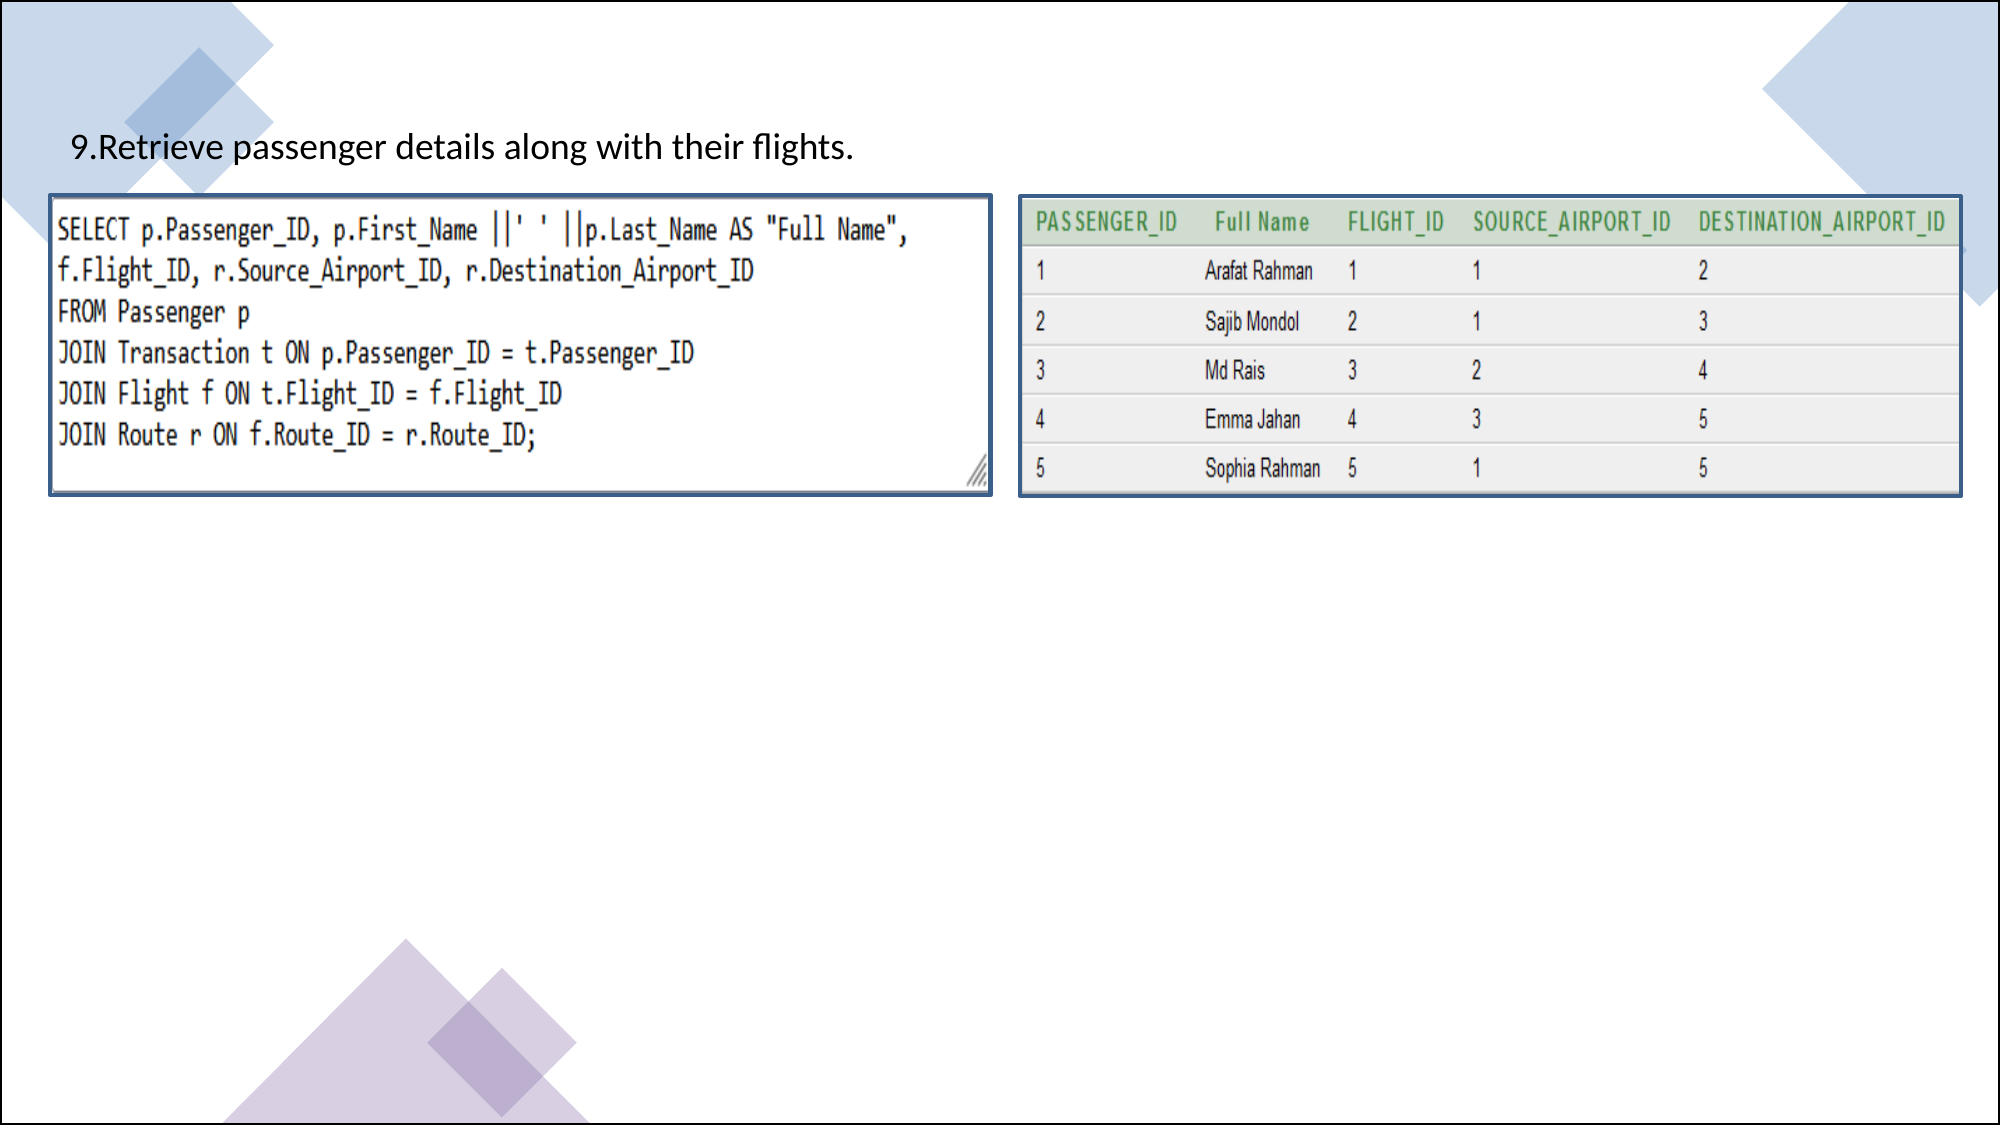

9.Retrieve passenger details along with their flights.